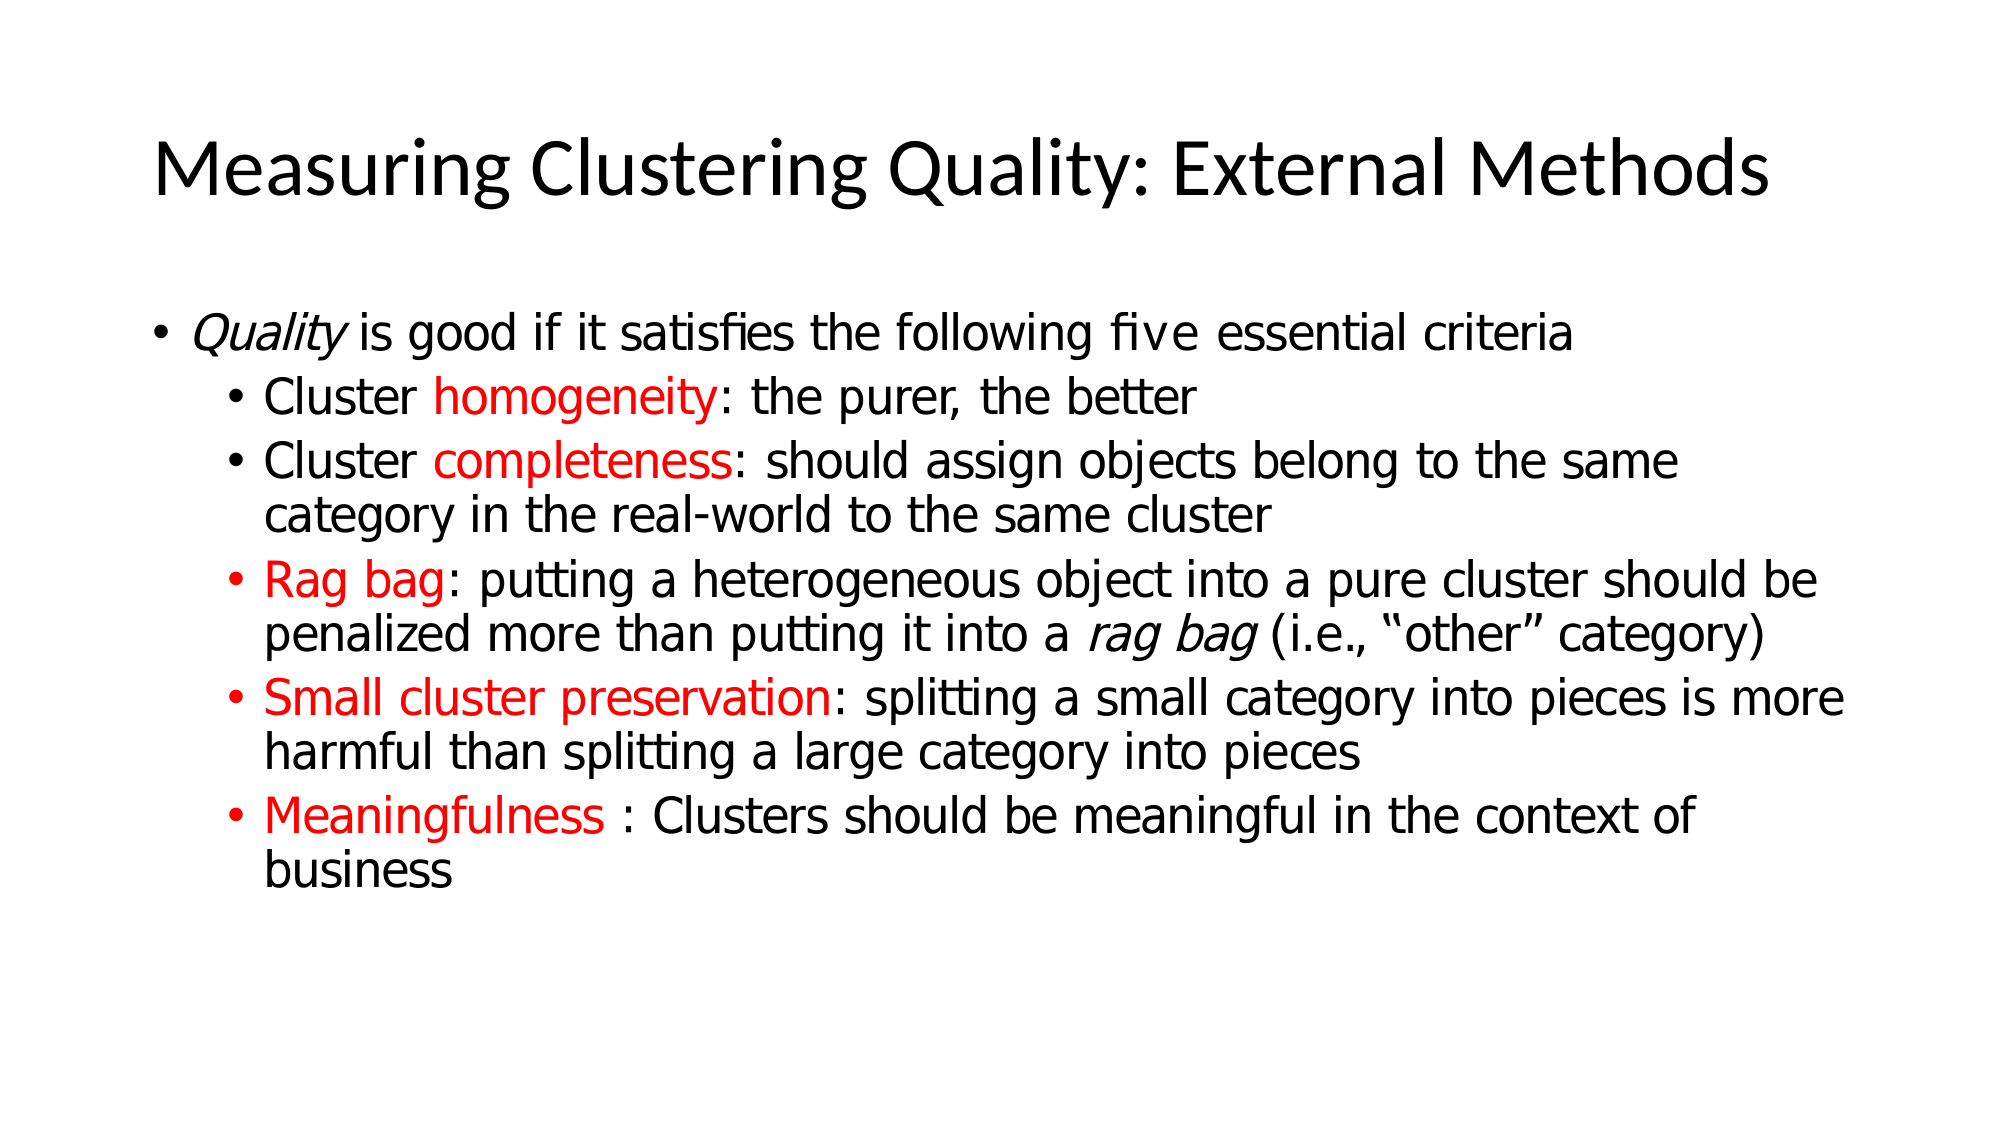

# Measuring Clustering Quality: External Methods
Quality is good if it satisfies the following five essential criteria
Cluster homogeneity: the purer, the better
Cluster completeness: should assign objects belong to the same category in the real-world to the same cluster
Rag bag: putting a heterogeneous object into a pure cluster should be penalized more than putting it into a rag bag (i.e., “other” category)
Small cluster preservation: splitting a small category into pieces is more harmful than splitting a large category into pieces
Meaningfulness : Clusters should be meaningful in the context of business